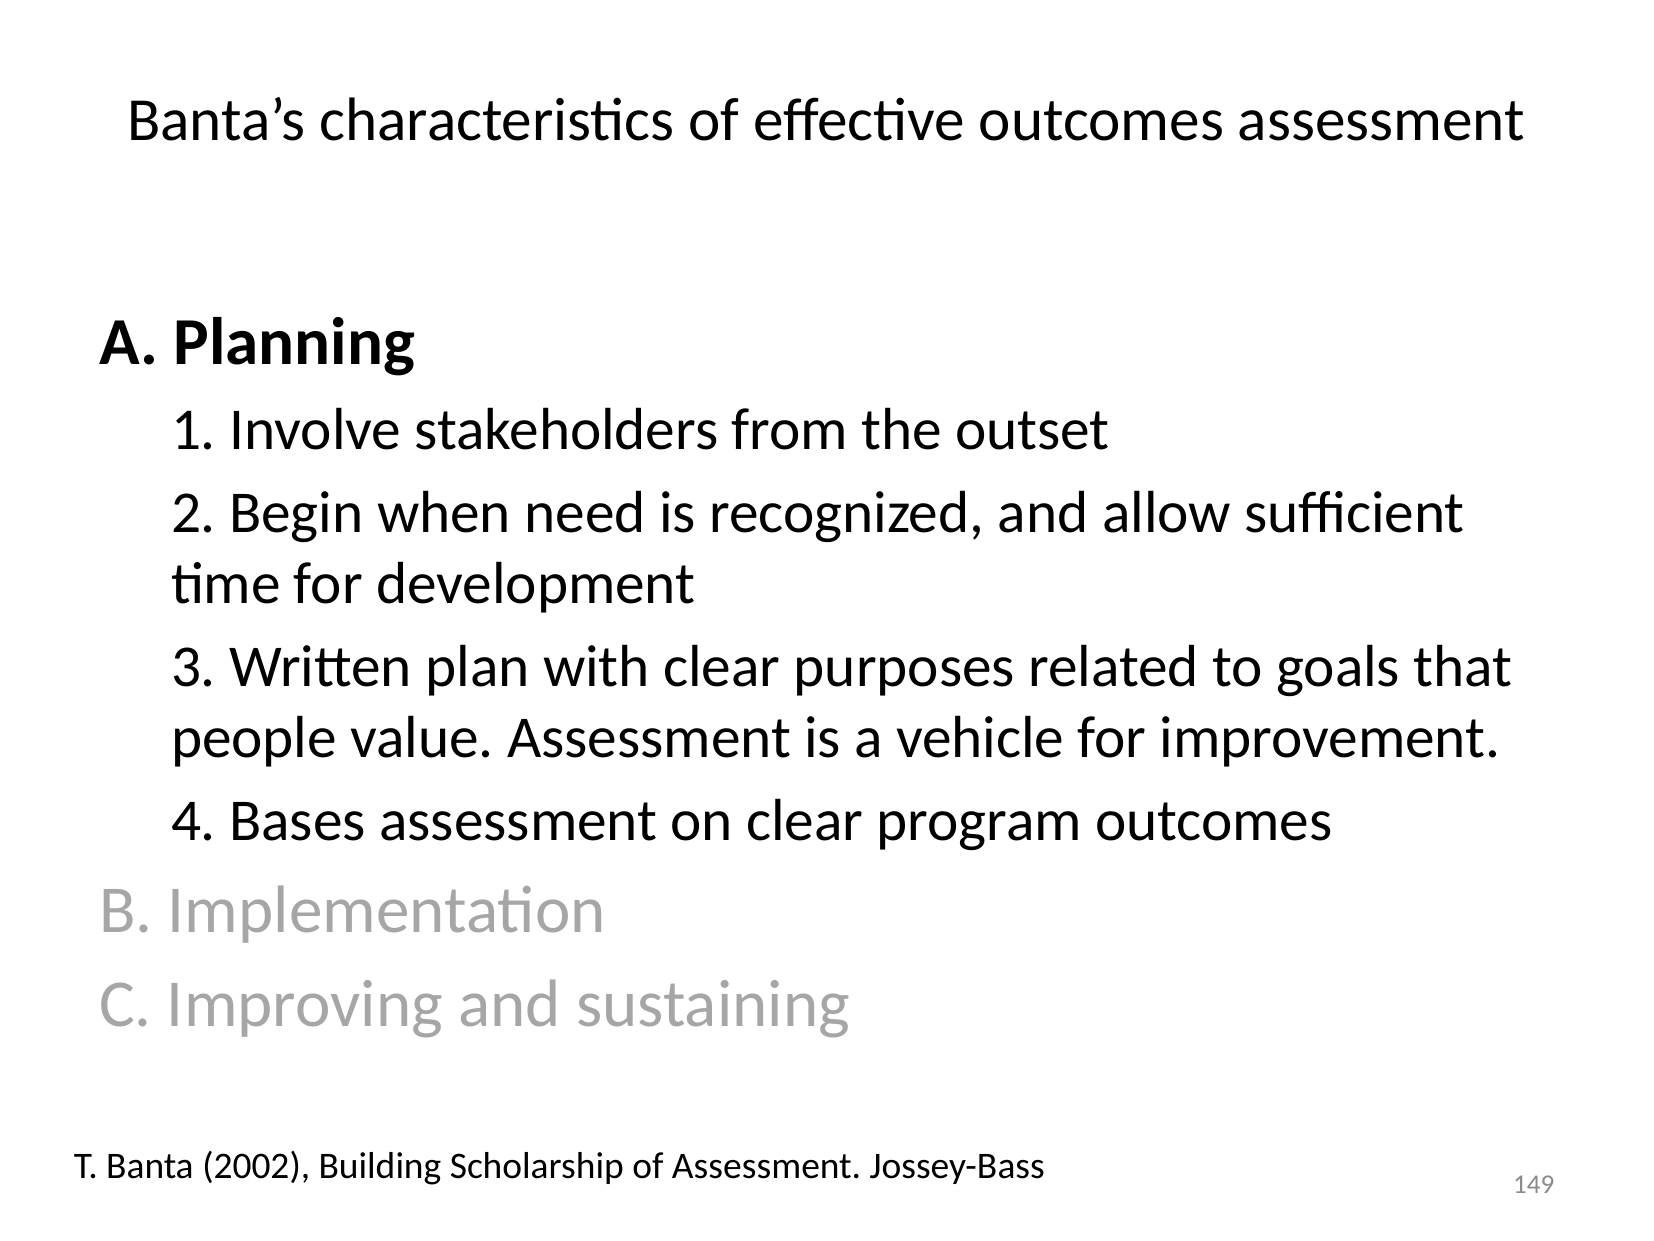

# Banta’s characteristics of effective outcomes assessment
A. Planning
1. Involve stakeholders from the outset
2. Begin when need is recognized, and allow sufficient time for development
3. Written plan with clear purposes related to goals that people value. Assessment is a vehicle for improvement.
4. Bases assessment on clear program outcomes
B. Implementation
C. Improving and sustaining

T. Banta (2002), Building Scholarship of Assessment. Jossey-Bass
149